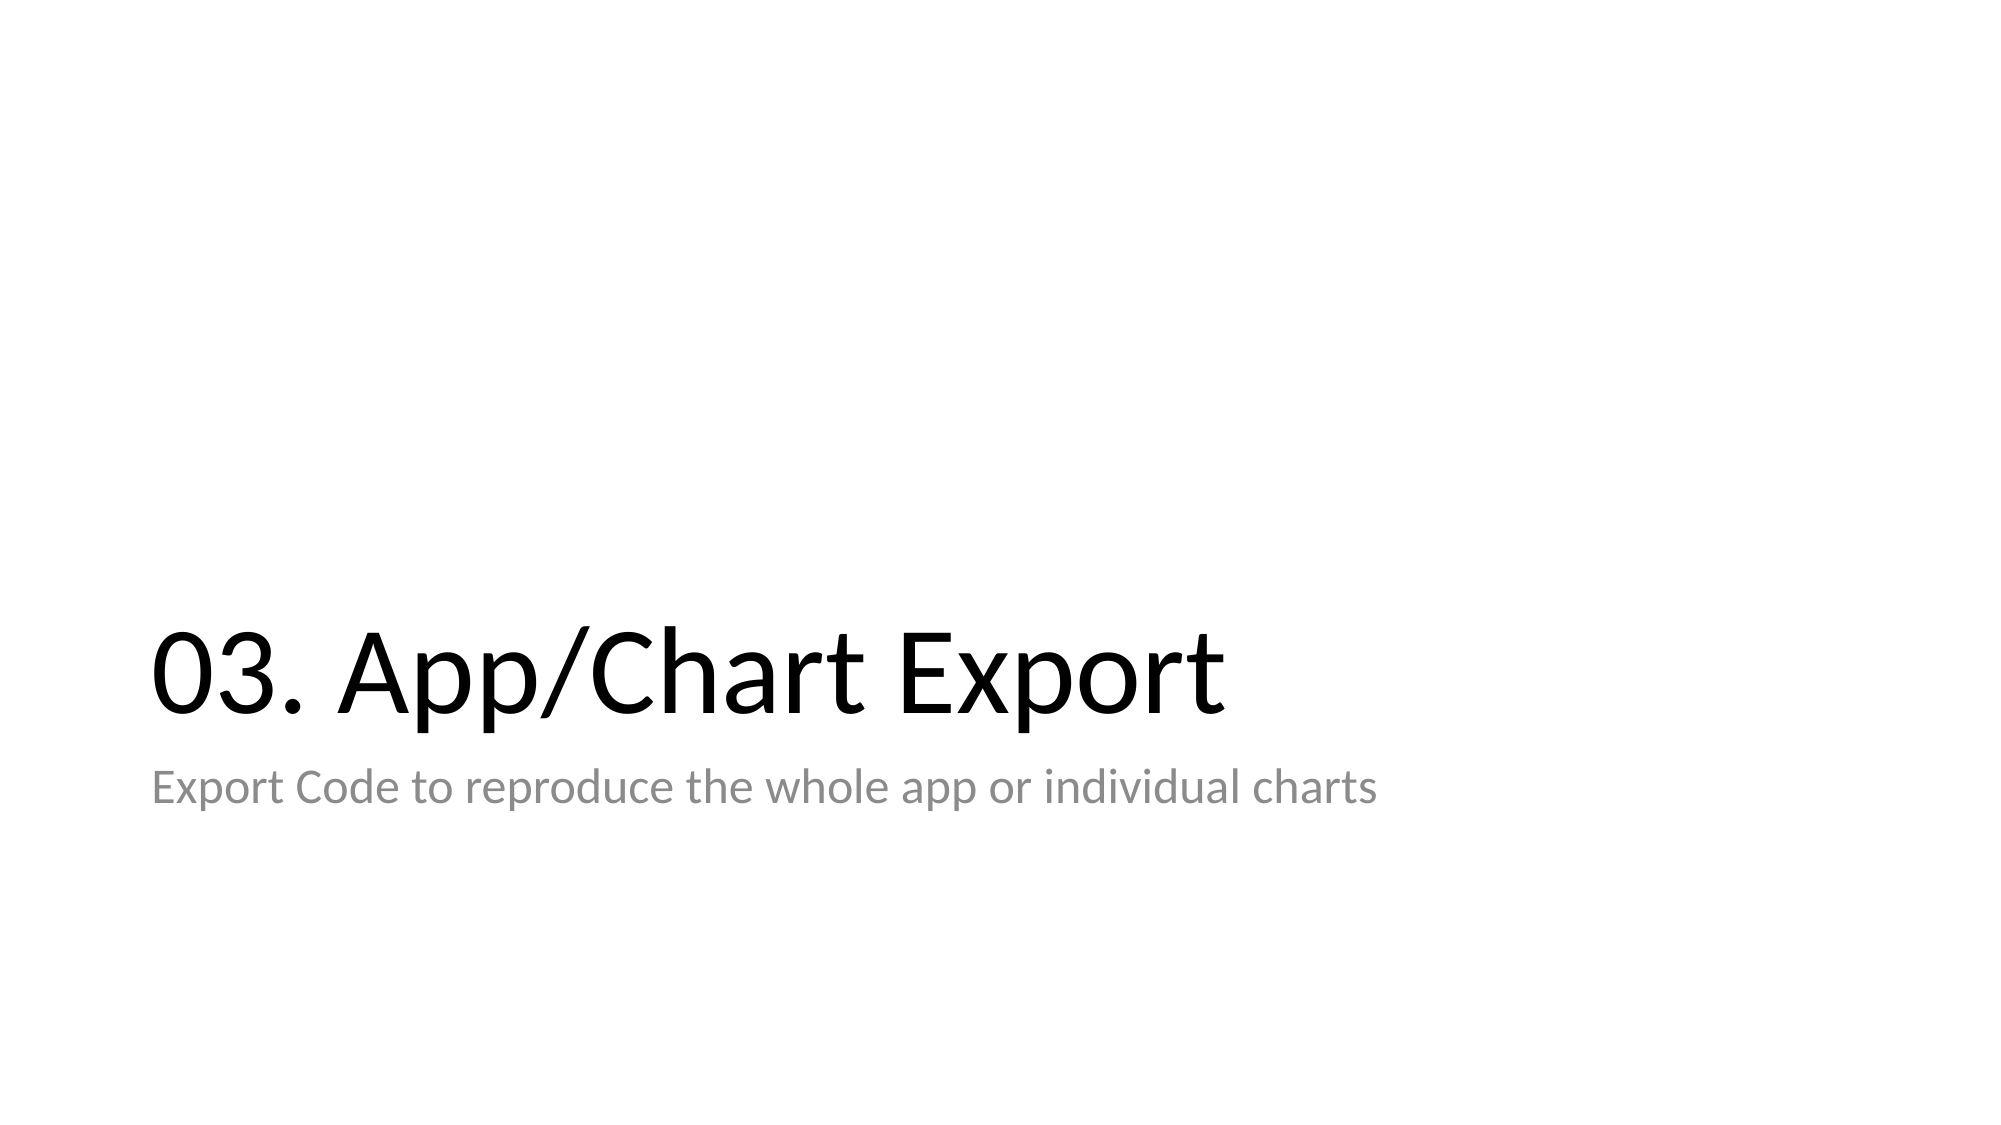

# 03. App/Chart Export
Export Code to reproduce the whole app or individual charts